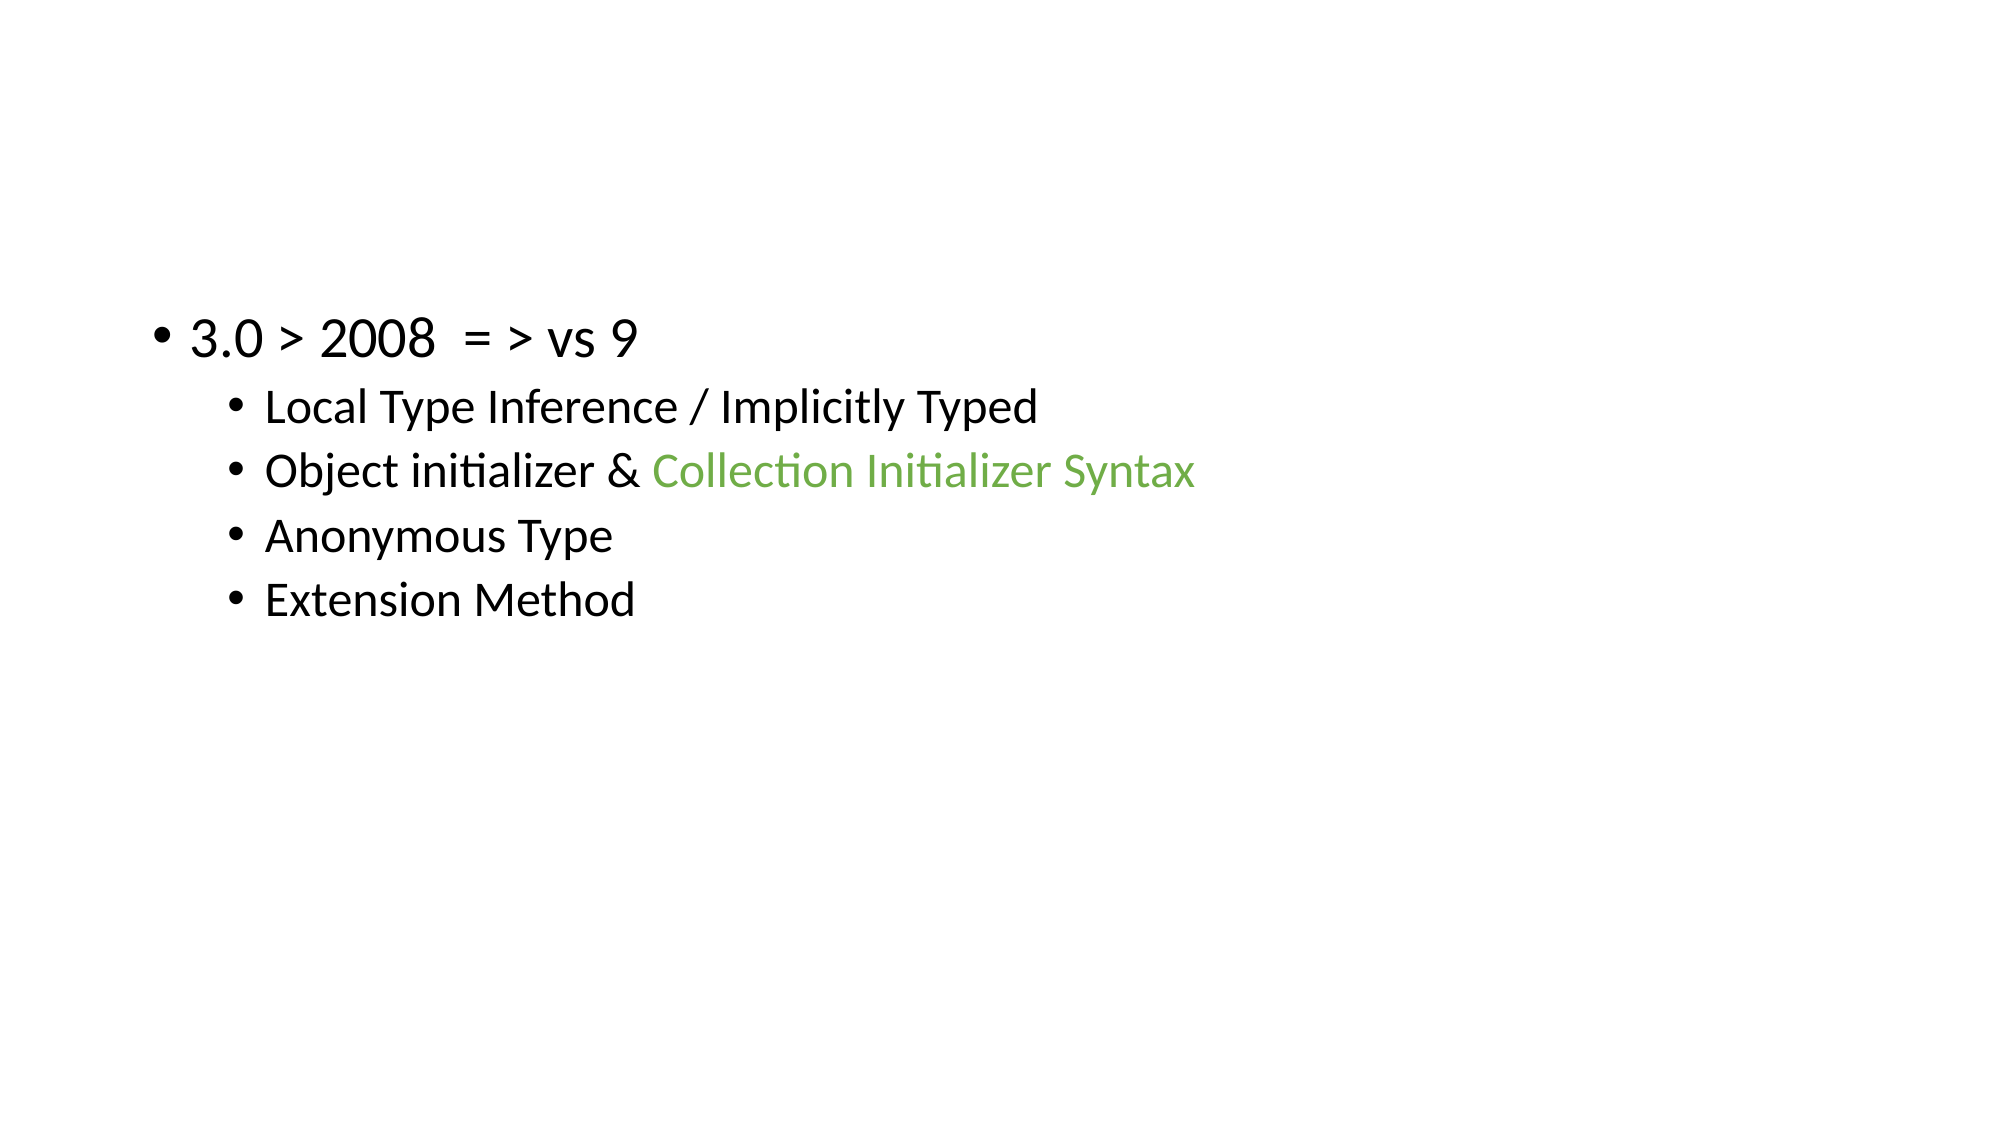

#
3.0 > 2008  = > vs 9
Local Type Inference / Implicitly Typed
Object initializer & Collection Initializer Syntax
Anonymous Type
Extension Method